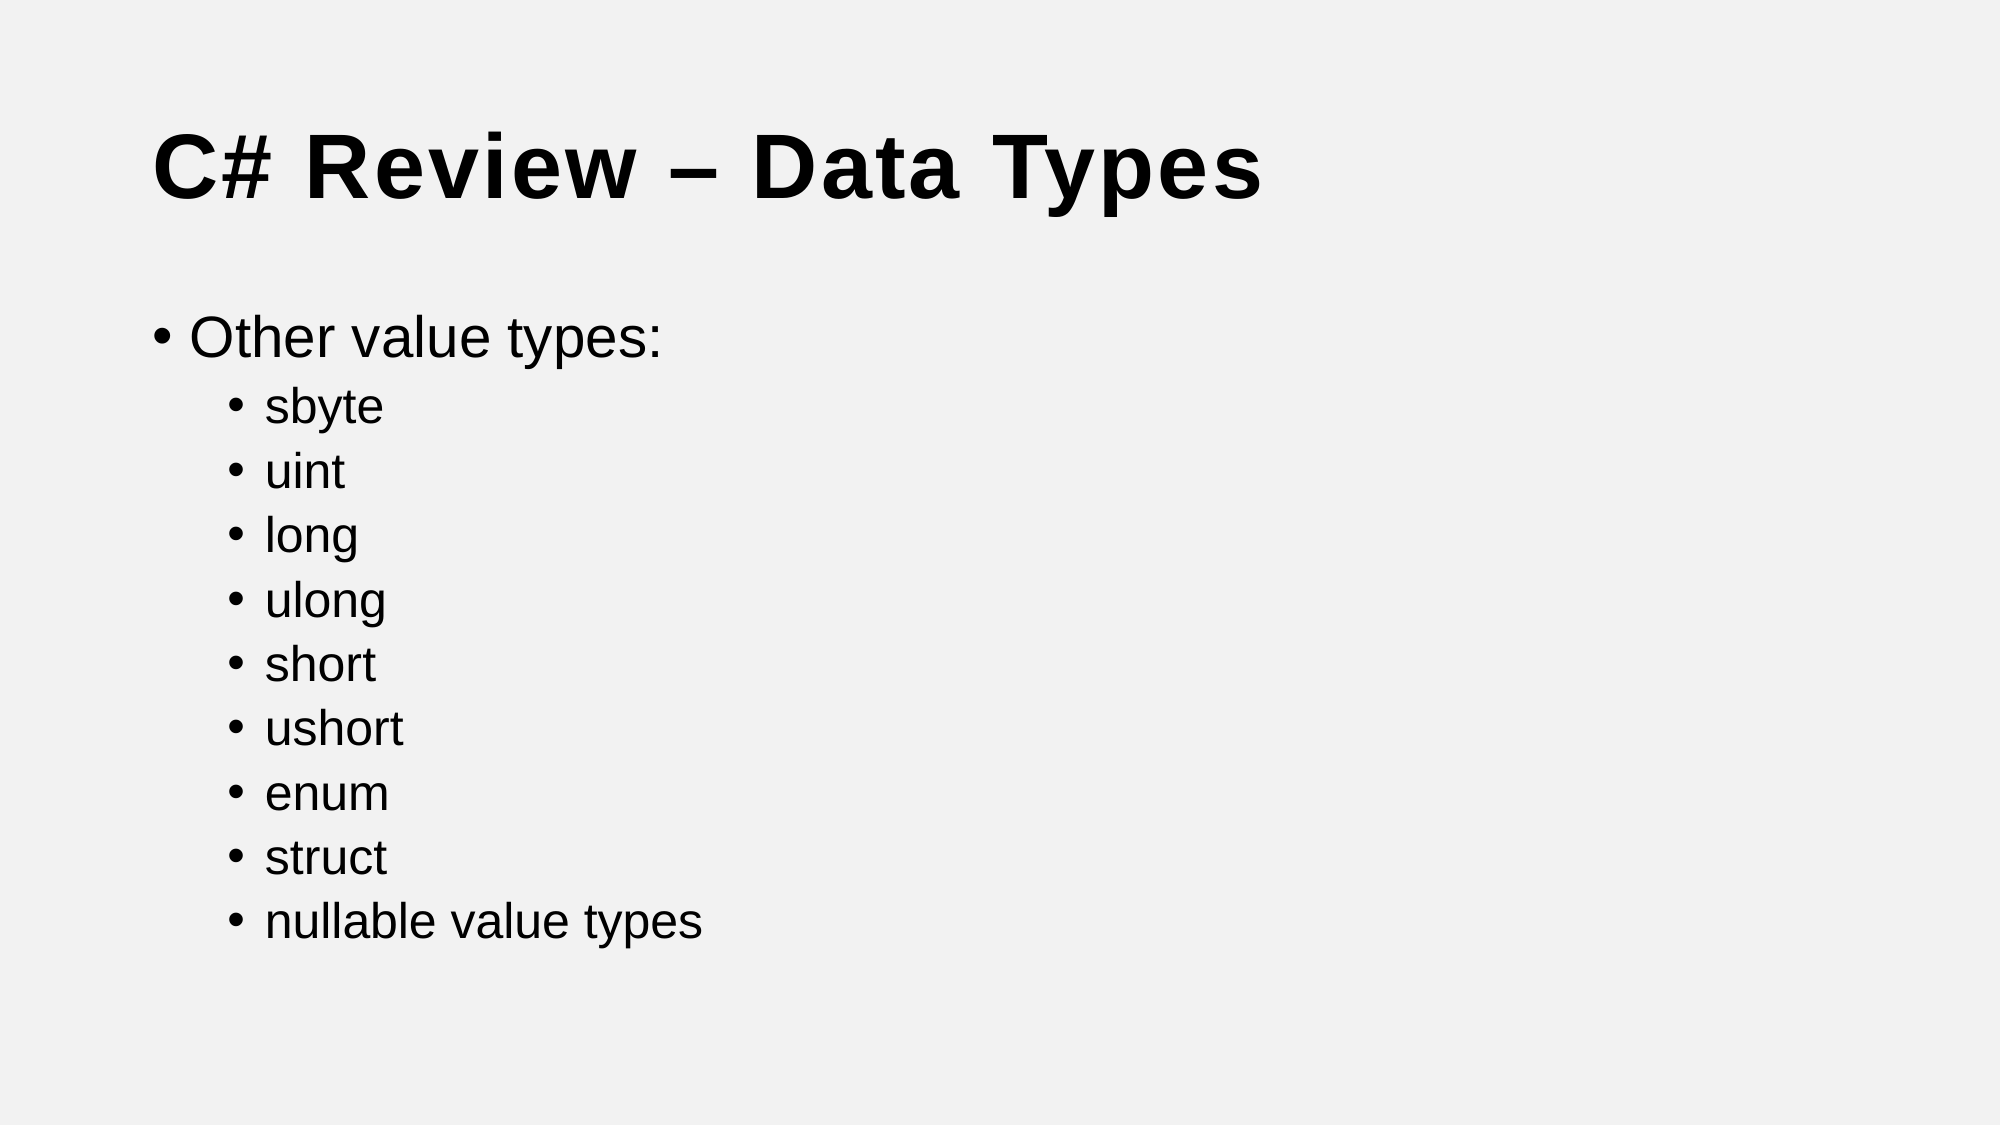

# C# Review – Data Types
Other value types:
sbyte
uint
long
ulong
short
ushort
enum
struct
nullable value types